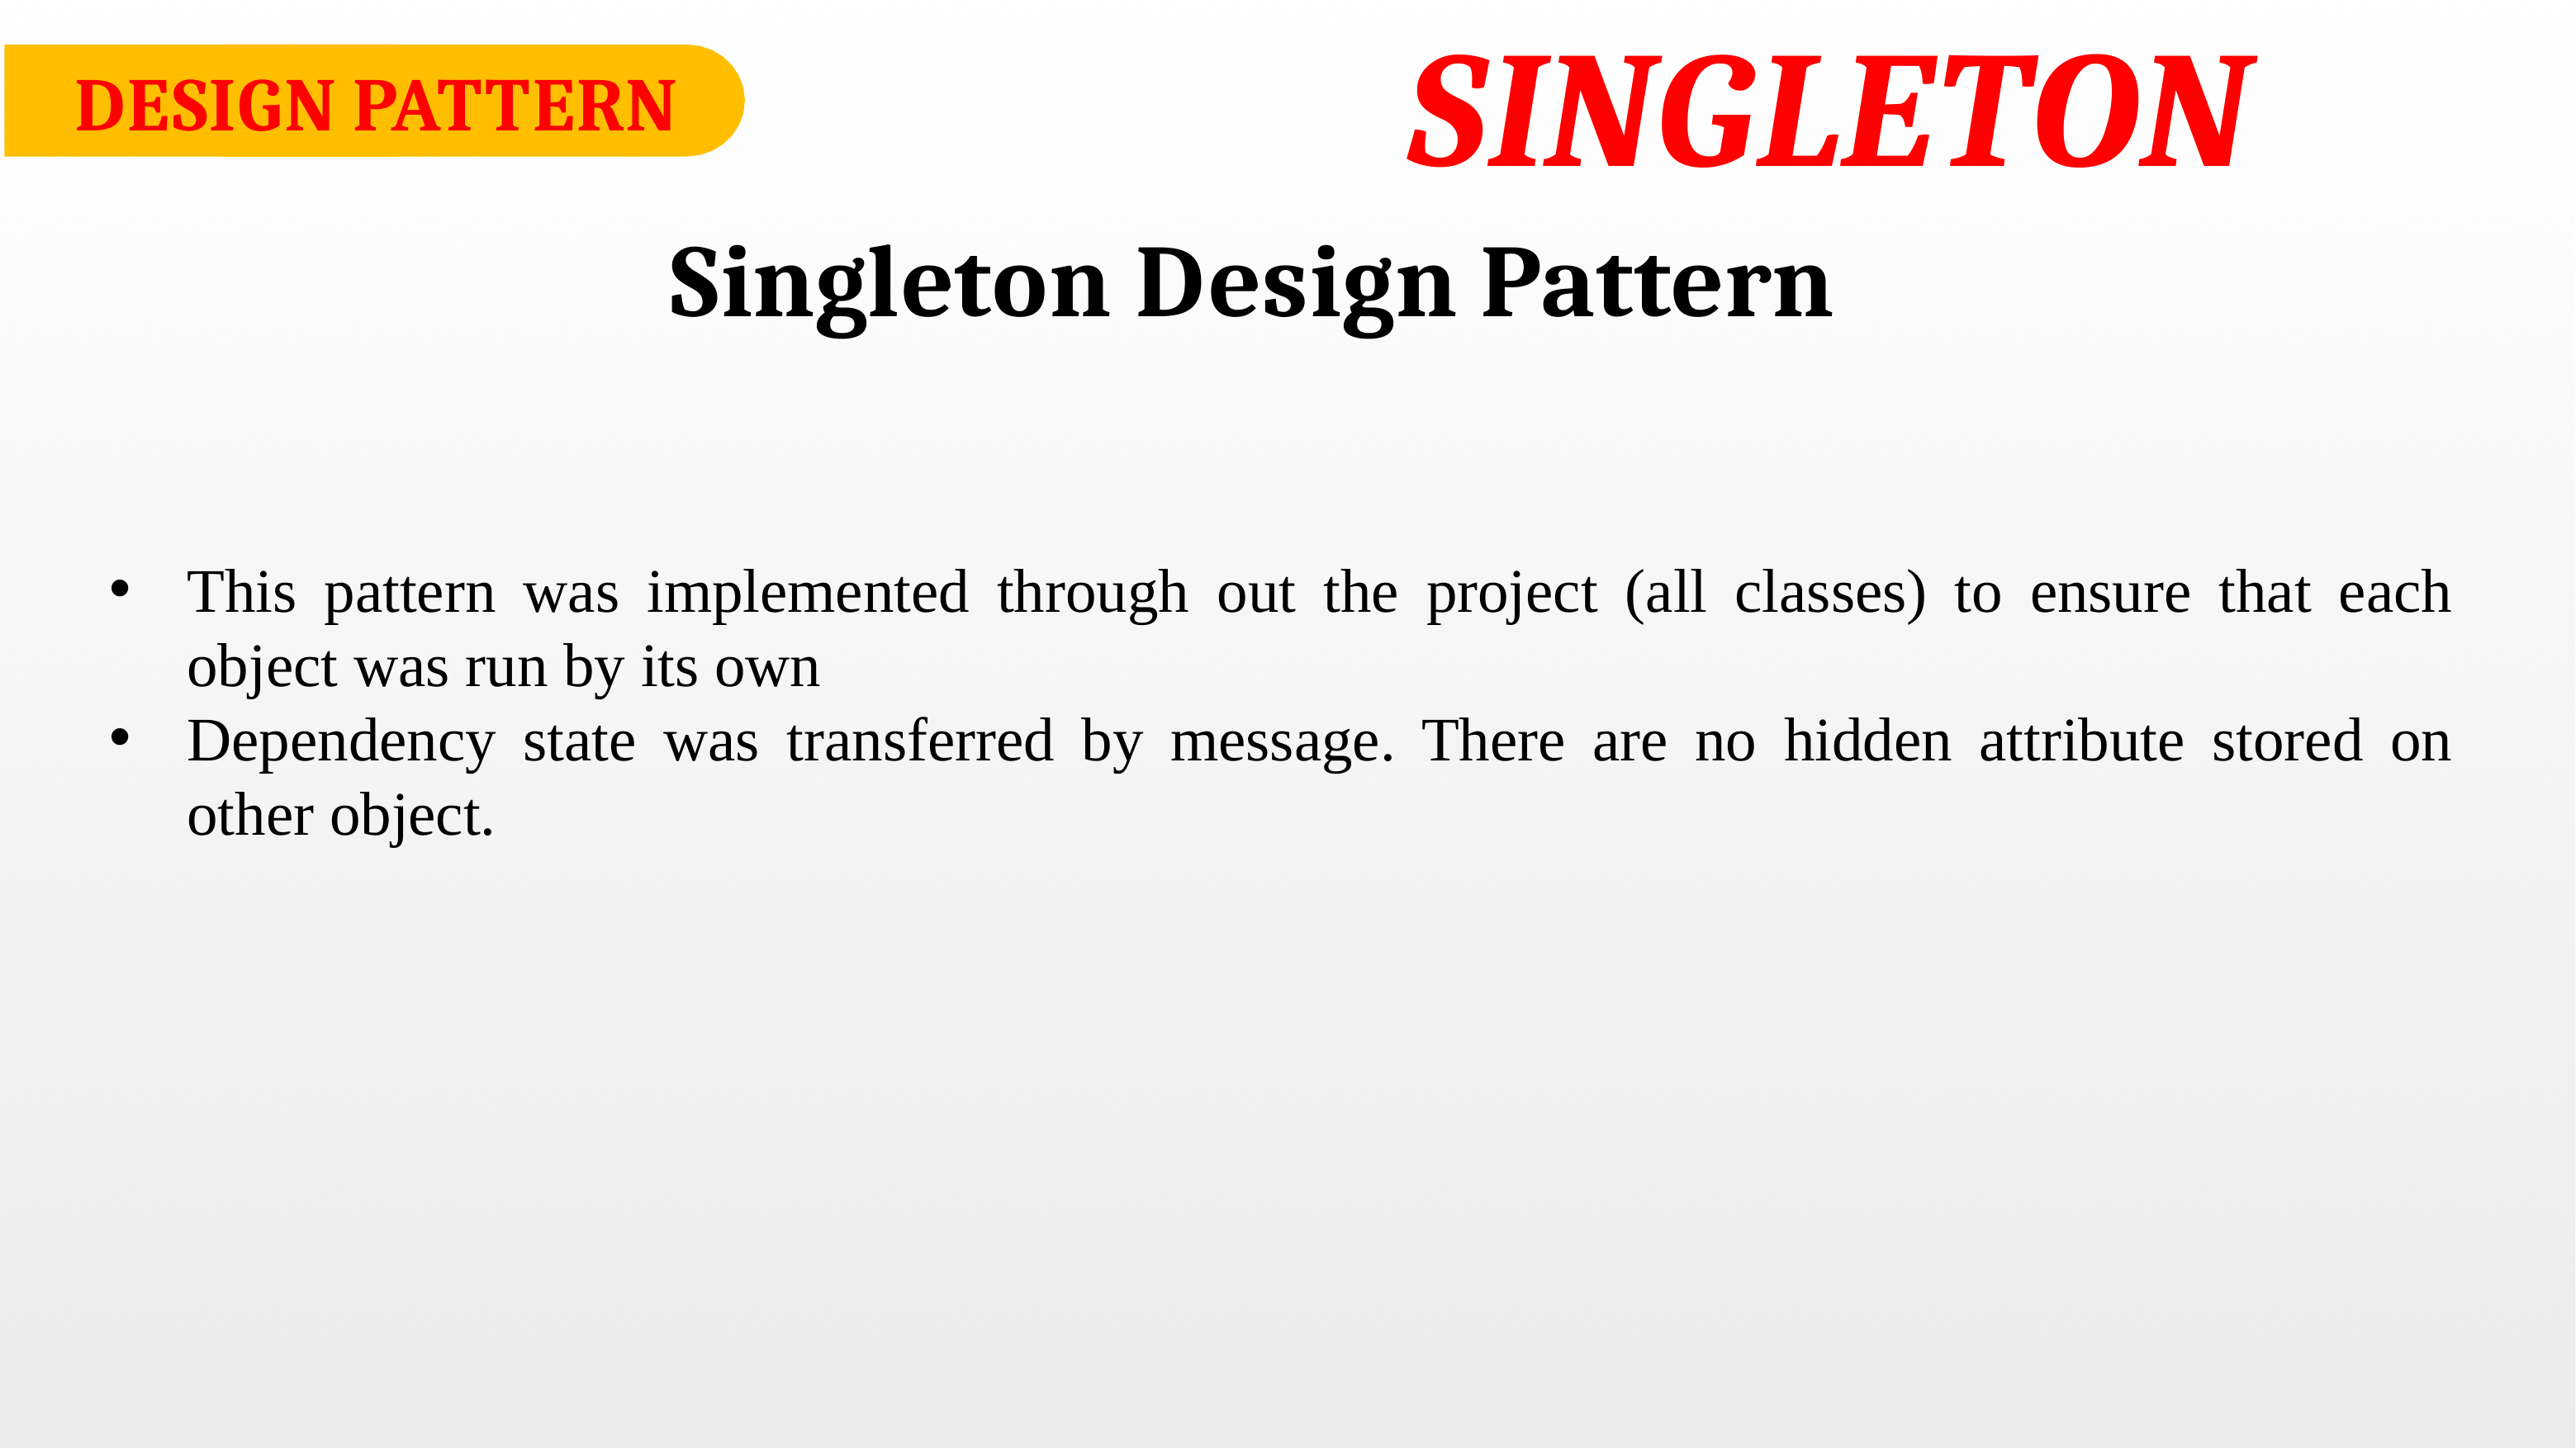

SINGLETON

DESIGN PATTERN
Singleton Design Pattern
This pattern was implemented through out the project (all classes) to ensure that each object was run by its own
Dependency state was transferred by message. There are no hidden attribute stored on other object.